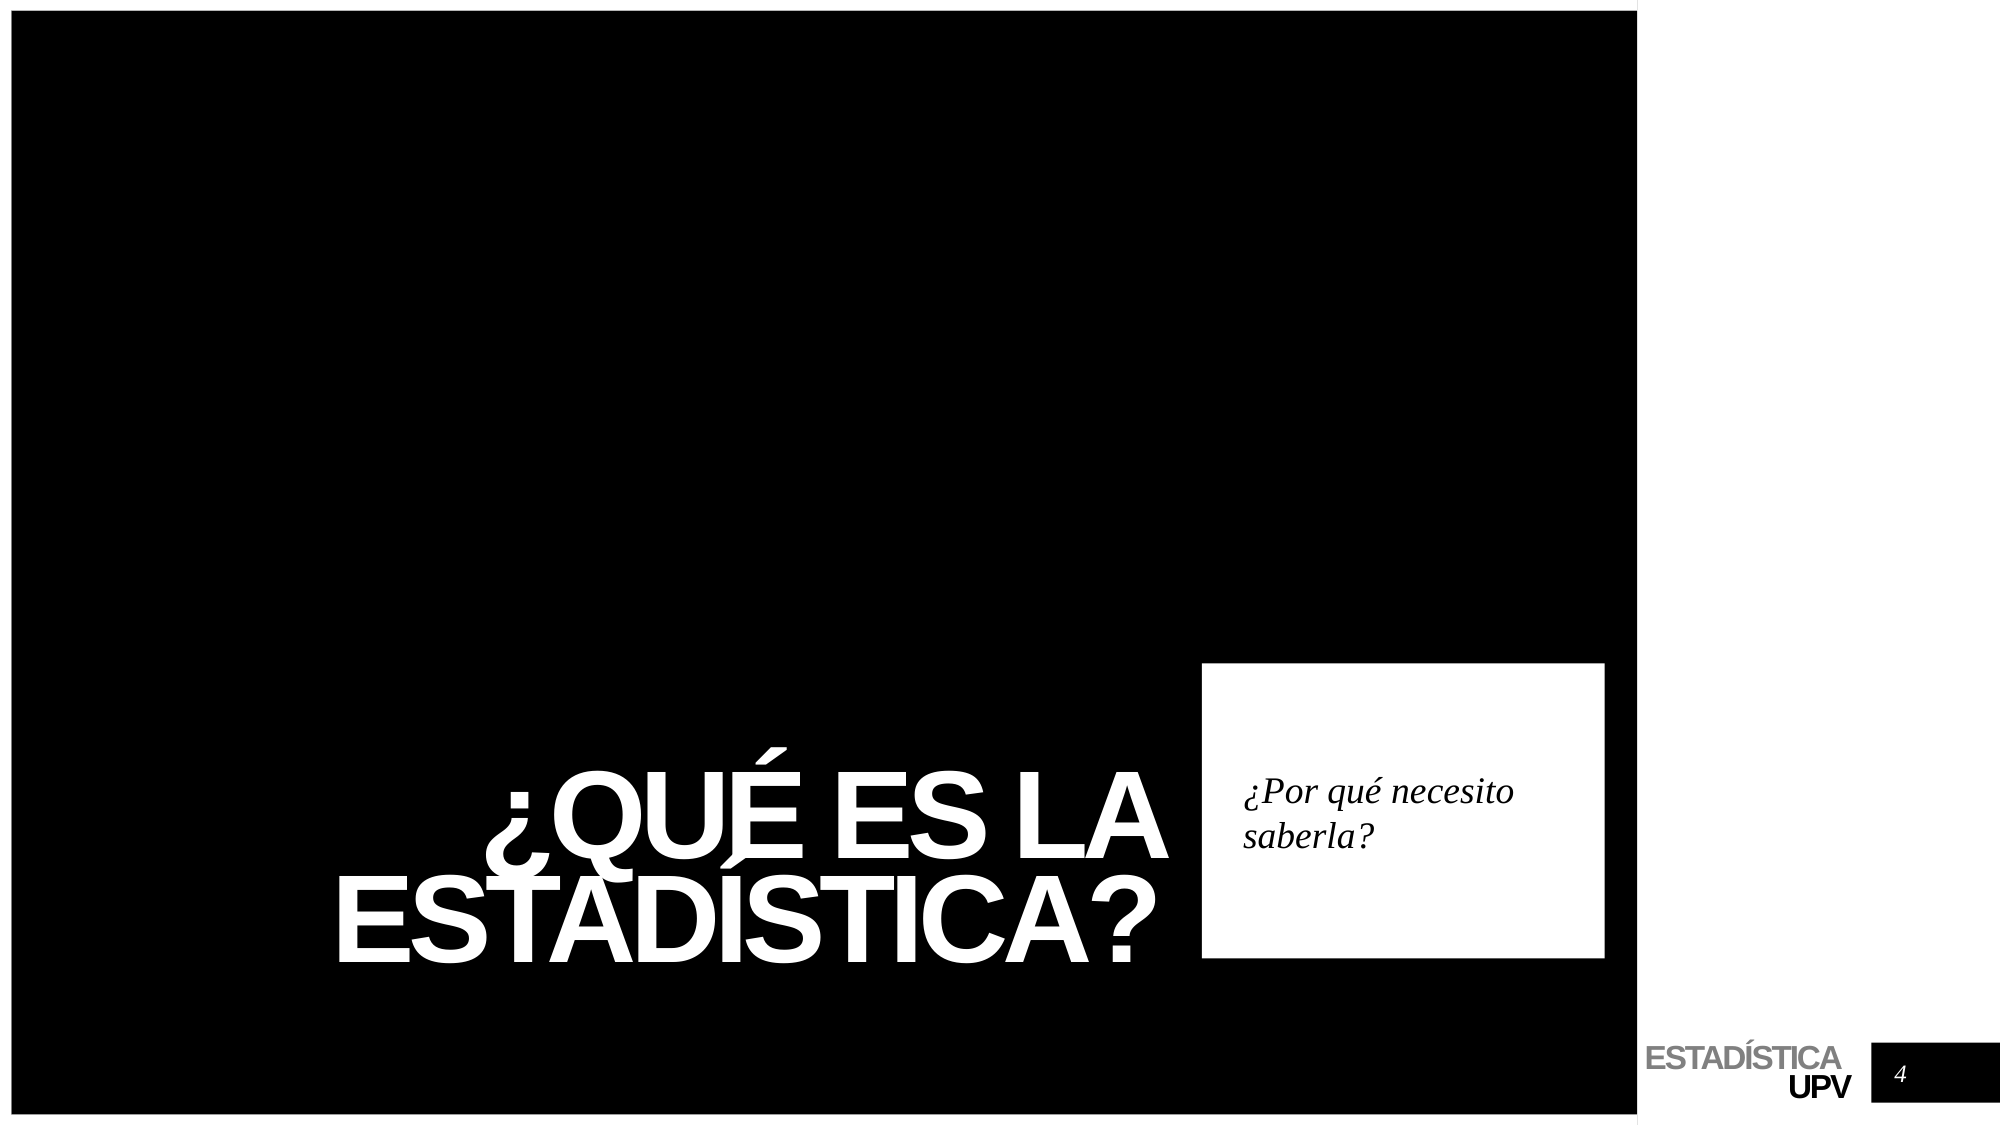

# ¿Qué es la estadística?
¿Por qué necesito saberla?
4